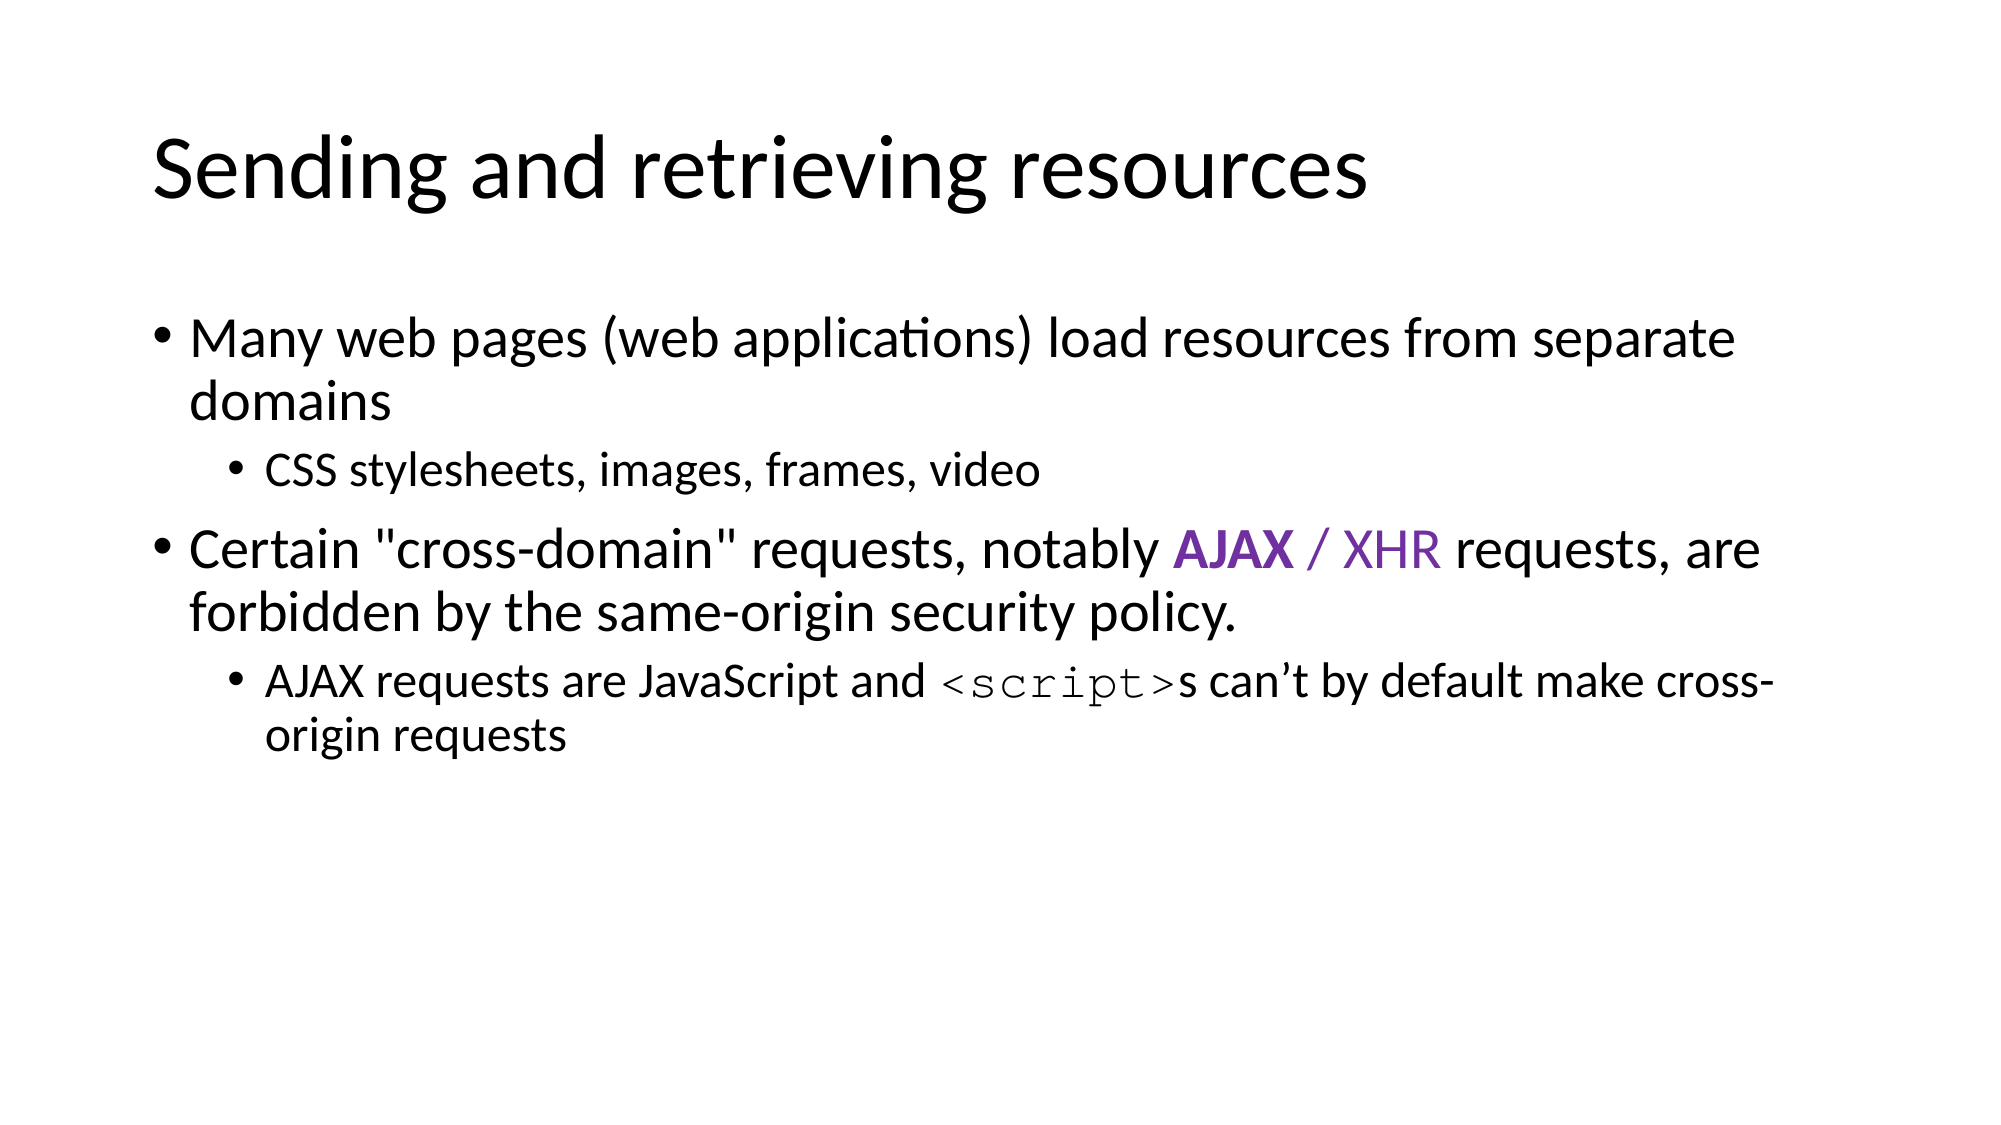

# Sending and retrieving resources
Many web pages (web applications) load resources from separate domains
CSS stylesheets, images, frames, video
Certain "cross-domain" requests, notably AJAX / XHR requests, are forbidden by the same-origin security policy.
AJAX requests are JavaScript and <script>s can’t by default make cross-origin requests